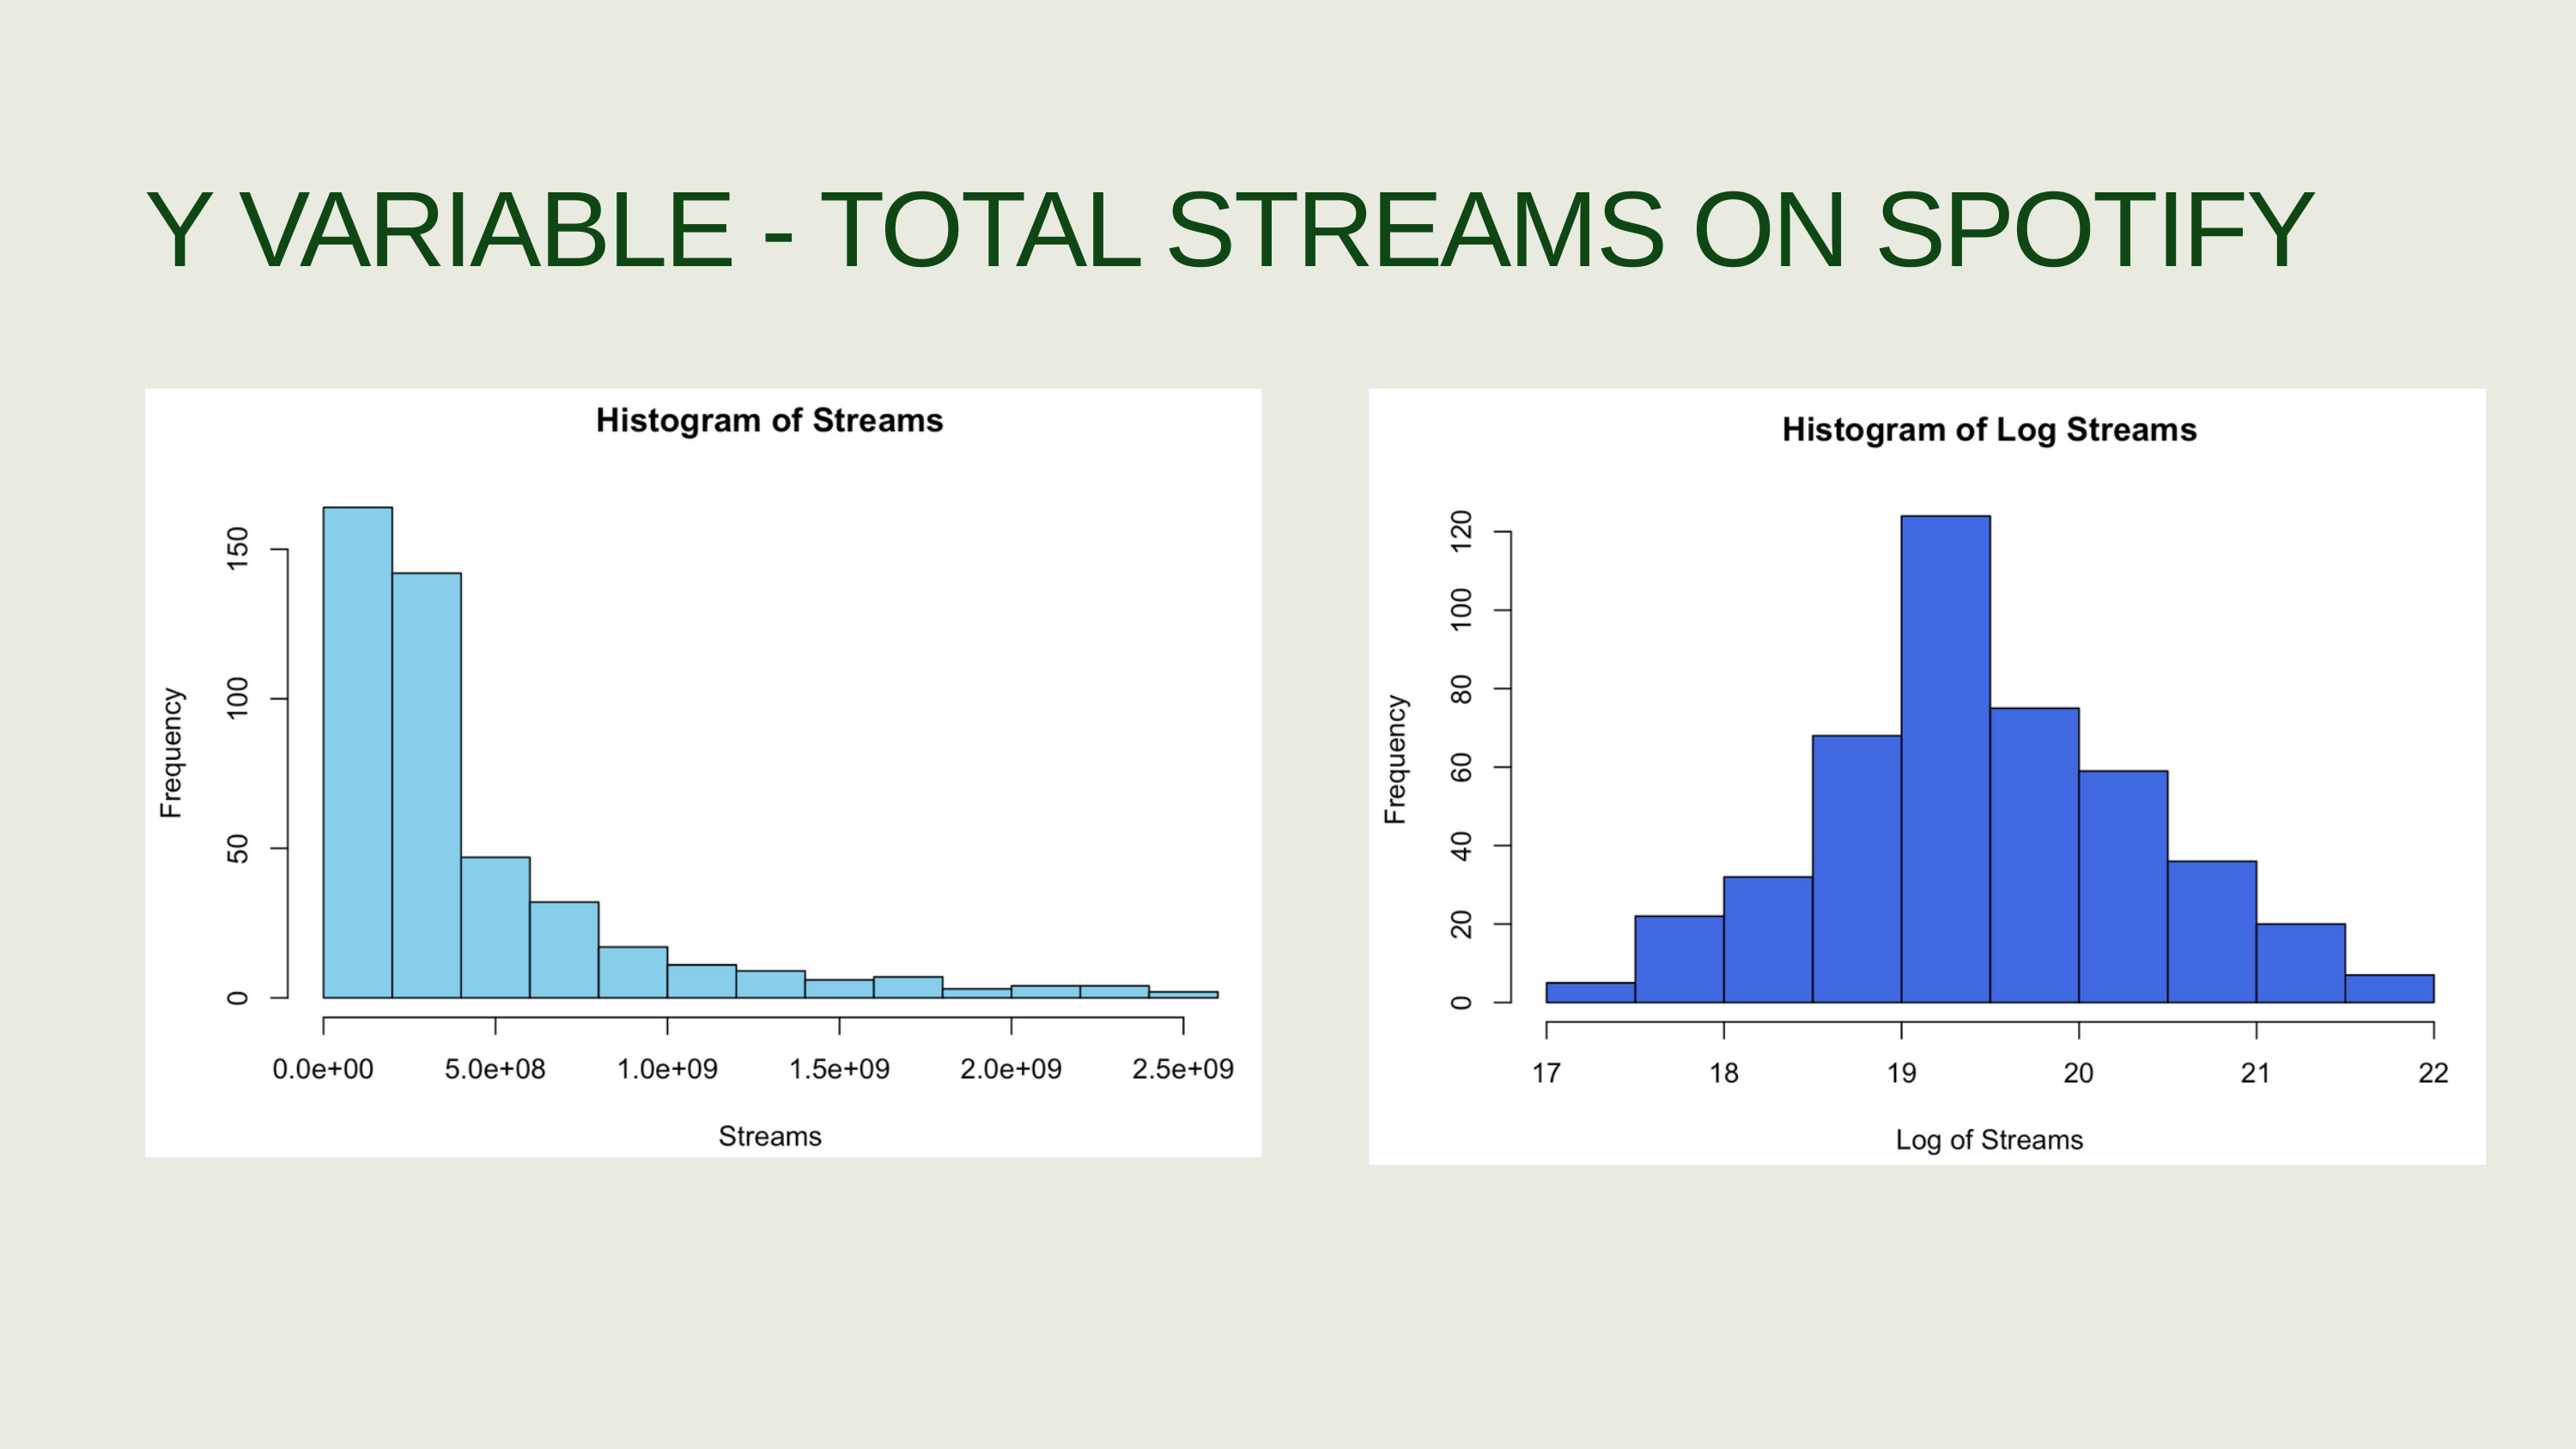

Y VARIABLE - TOTAL STREAMS ON SPOTIFY